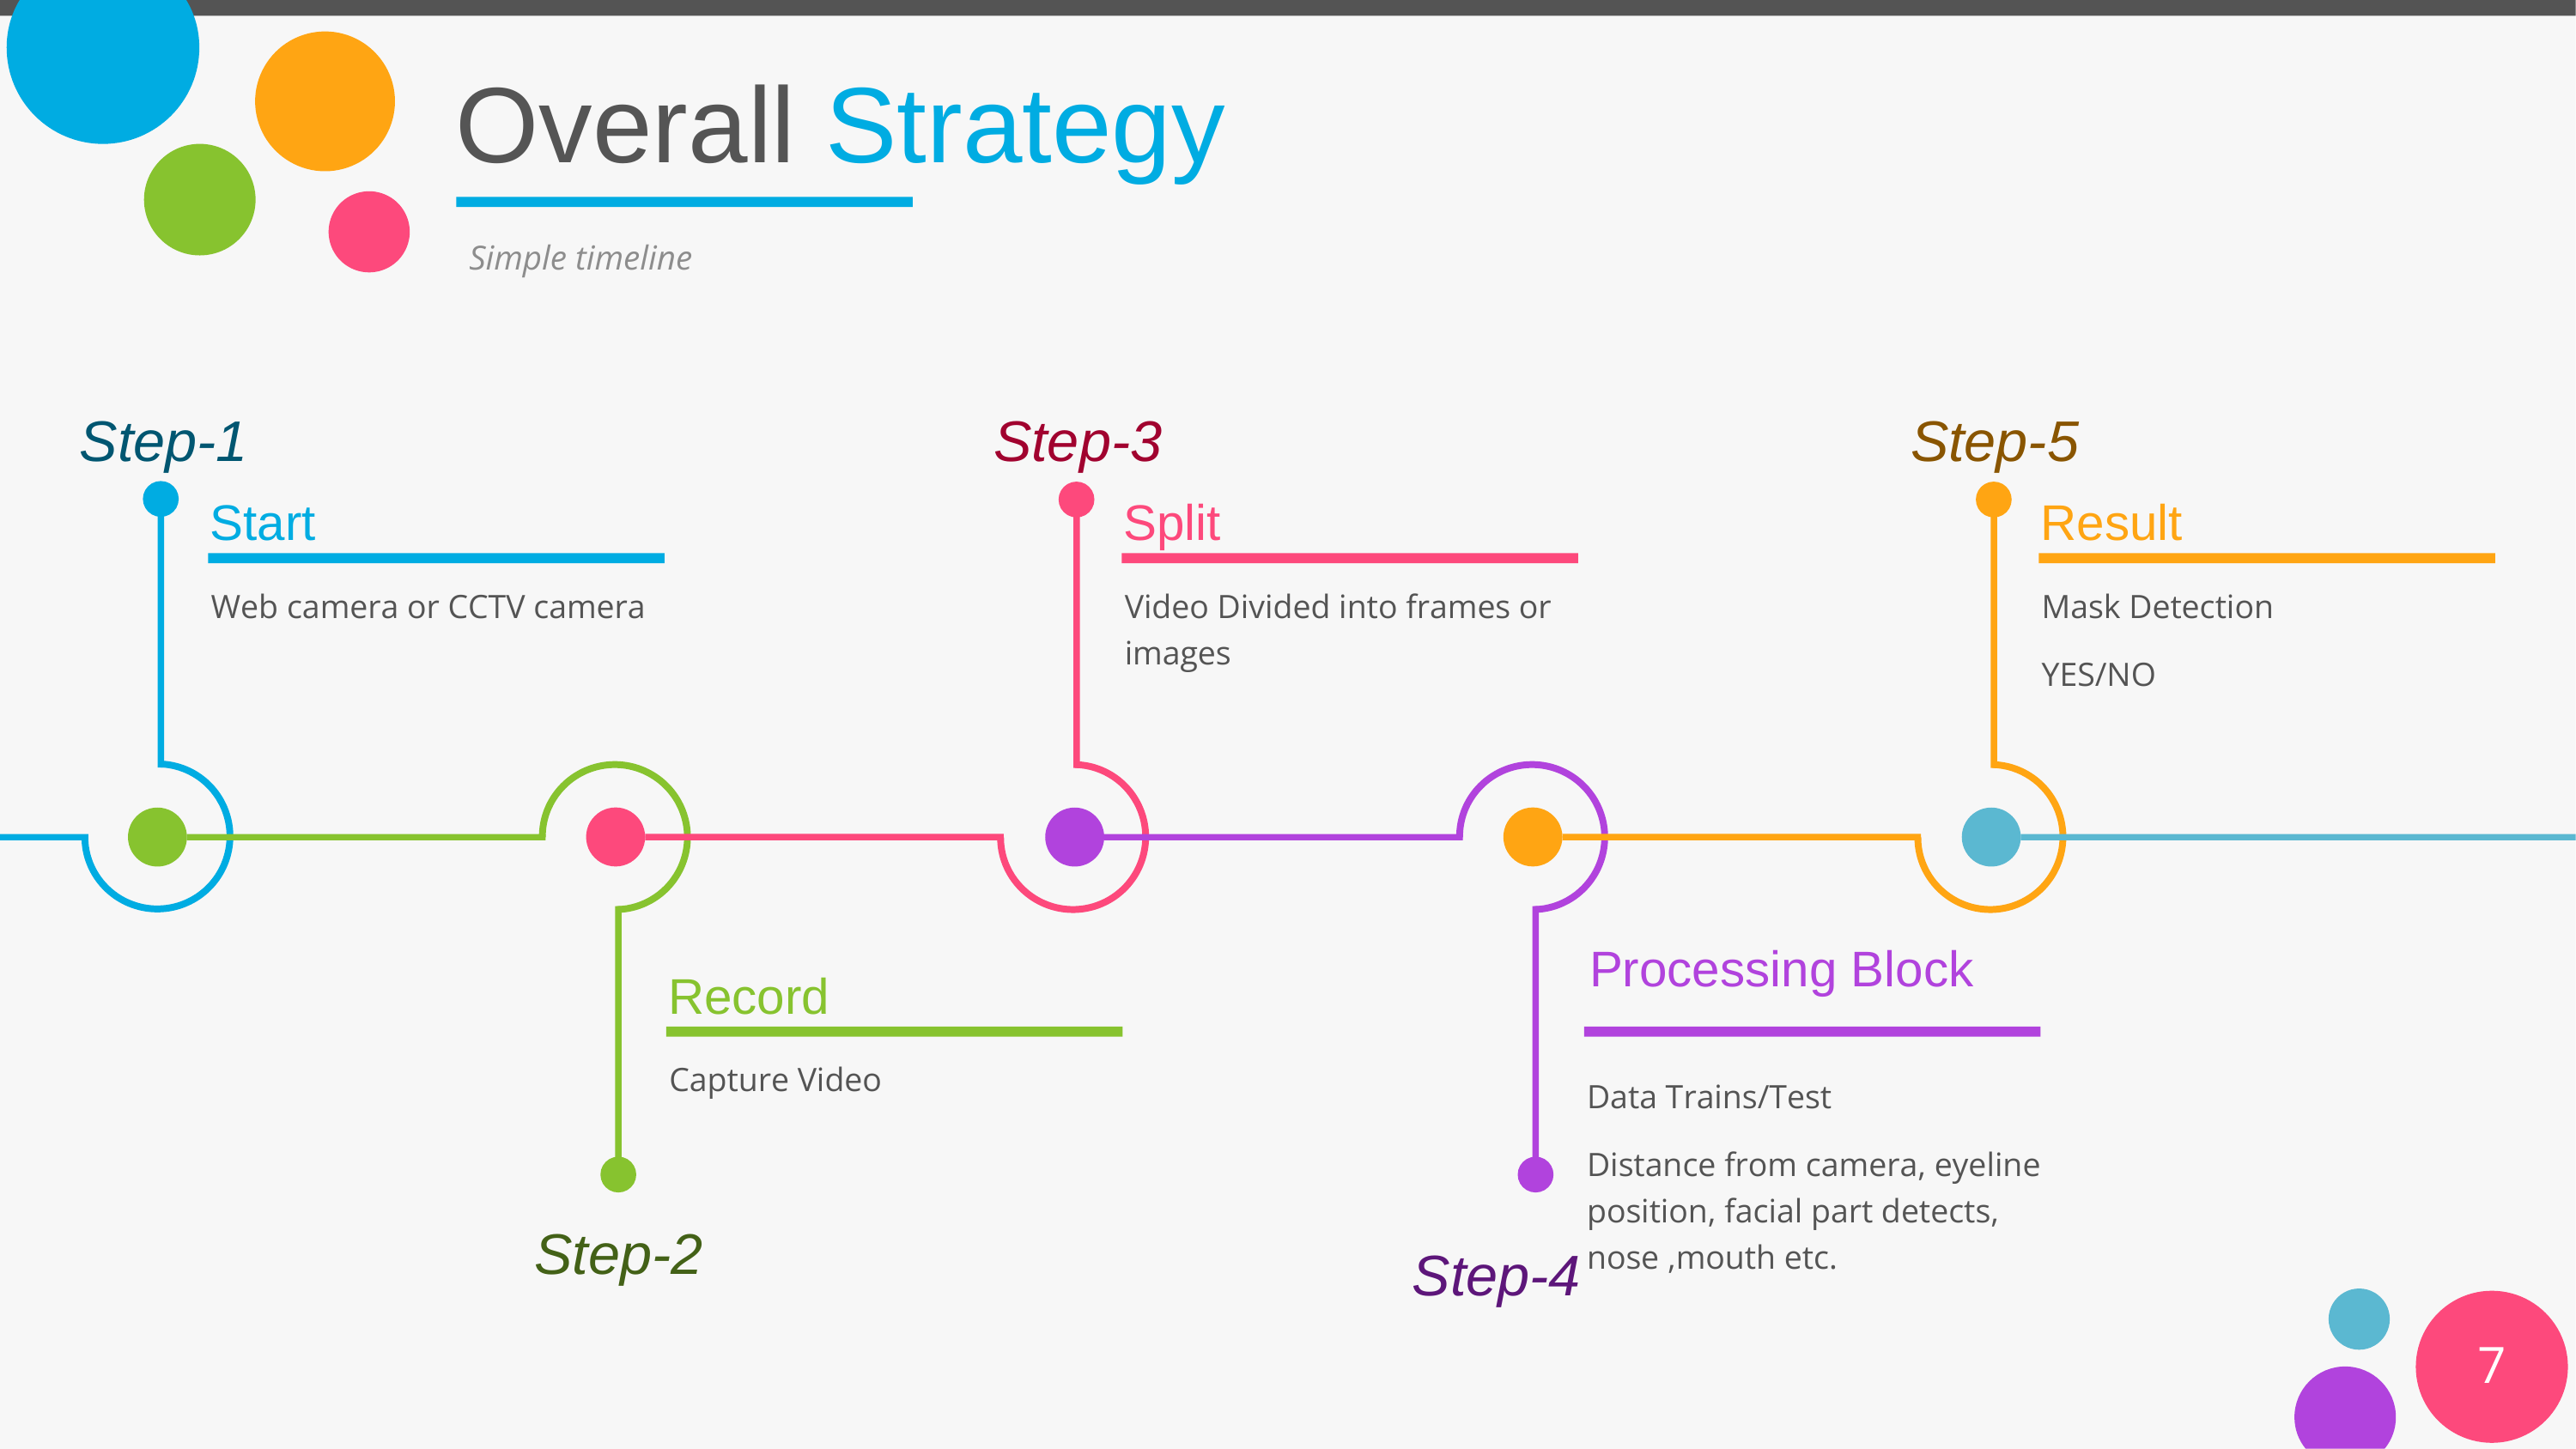

# Overall Strategy
Simple timeline
Step-1
Step-3
Step-5
Start
Split
Result
Web camera or CCTV camera

Video Divided into frames or images
Mask Detection
YES/NO
Processing Block
Record
Capture Video
Data Trains/Test
Distance from camera, eyeline position, facial part detects, nose ,mouth etc.
Step-2
Step-4
7